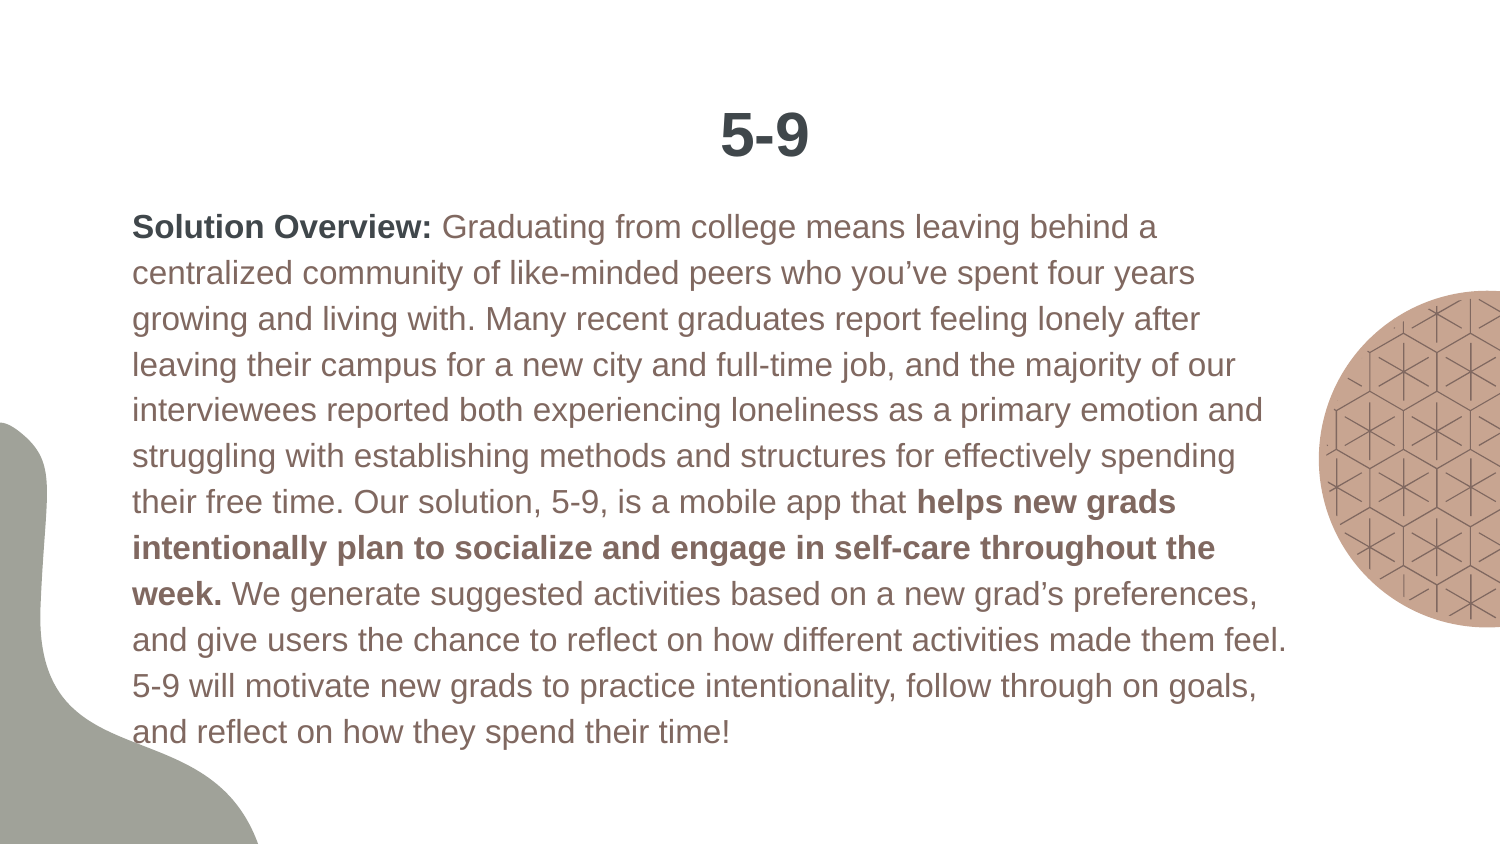

# 5-9
Solution Overview: Graduating from college means leaving behind a centralized community of like-minded peers who you’ve spent four years growing and living with. Many recent graduates report feeling lonely after leaving their campus for a new city and full-time job, and the majority of our interviewees reported both experiencing loneliness as a primary emotion and struggling with establishing methods and structures for effectively spending their free time. Our solution, 5-9, is a mobile app that helps new grads intentionally plan to socialize and engage in self-care throughout the week. We generate suggested activities based on a new grad’s preferences, and give users the chance to reflect on how different activities made them feel. 5-9 will motivate new grads to practice intentionality, follow through on goals, and reflect on how they spend their time!